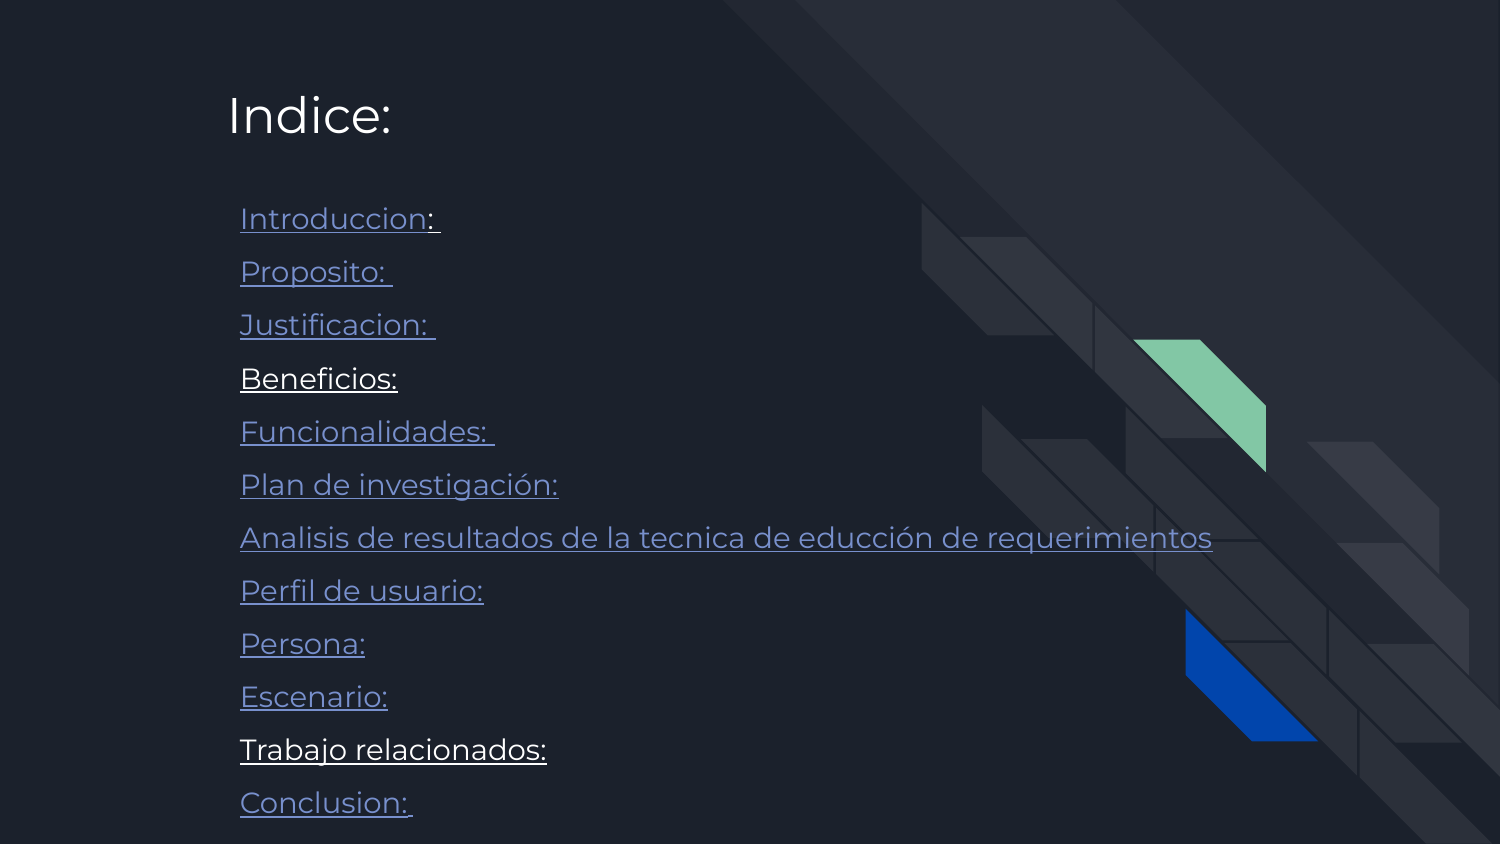

# Indice:
Introduccion:
Proposito:
Justificacion:
Beneficios:
Funcionalidades:
Plan de investigación:
Analisis de resultados de la tecnica de educción de requerimientos
Perfil de usuario:
Persona:
Escenario:
Trabajo relacionados:
Conclusion: